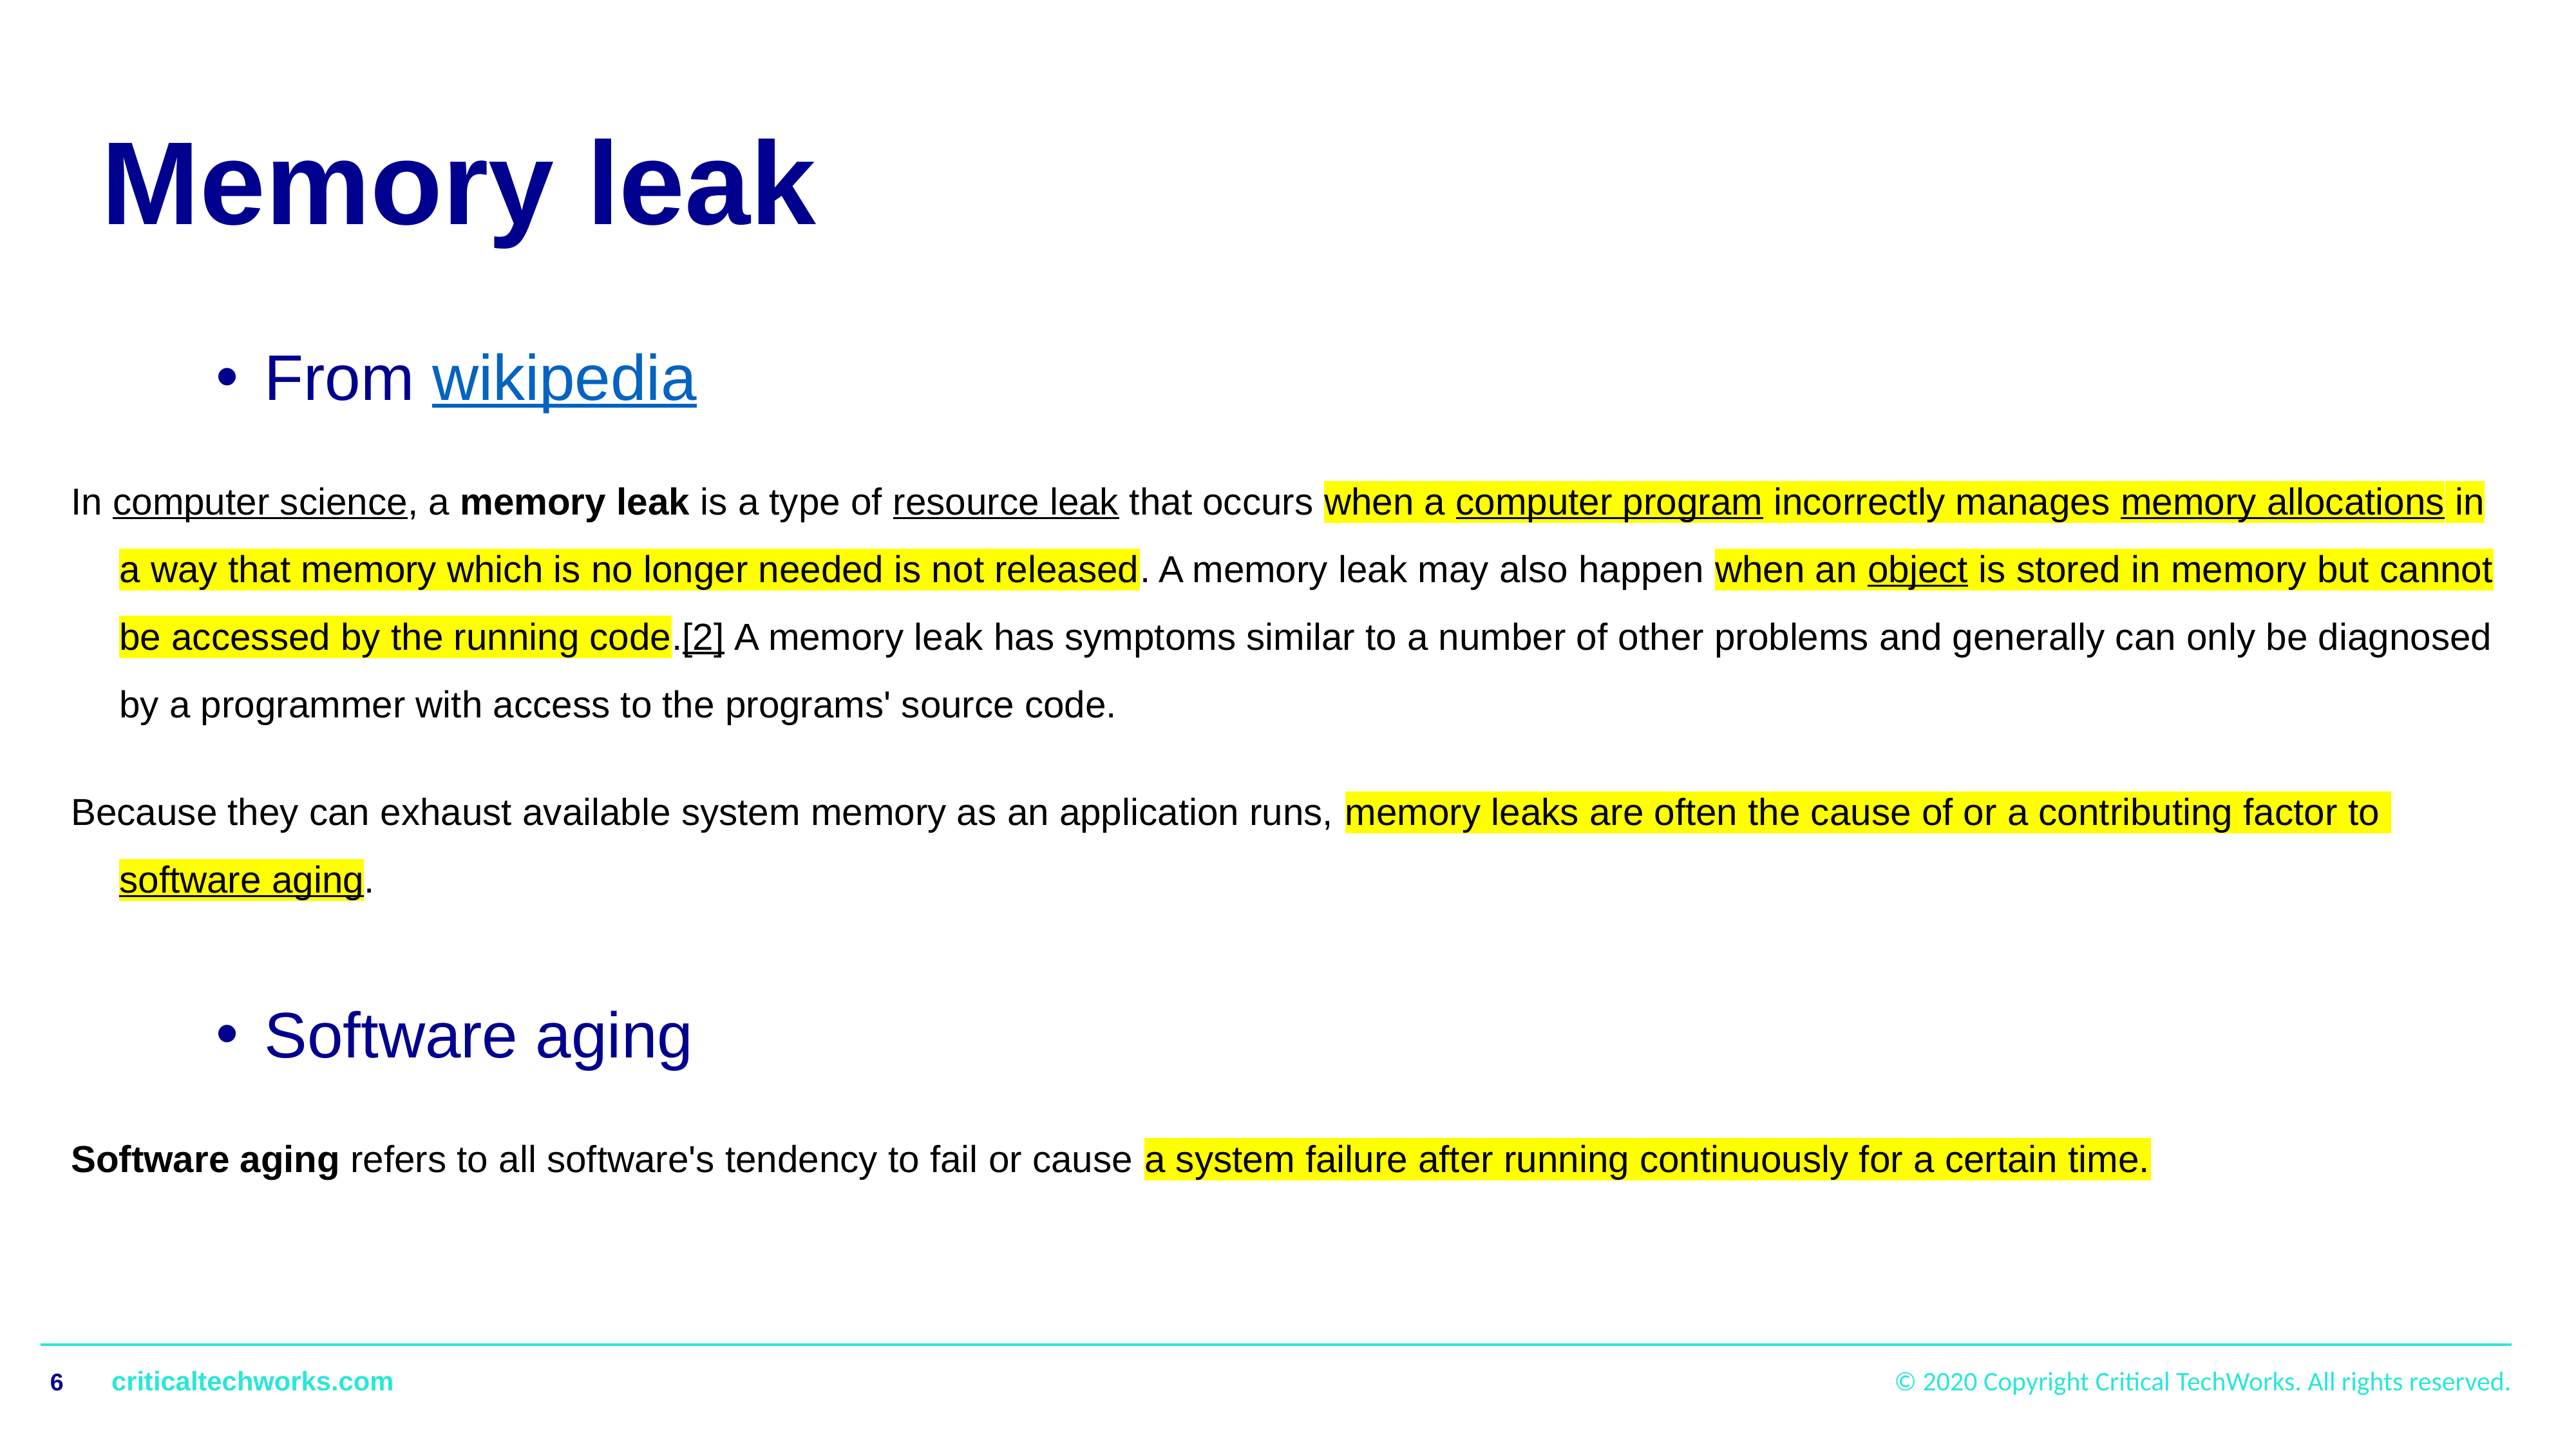

# Memory leak
From wikipedia
In computer science, a memory leak is a type of resource leak that occurs when a computer program incorrectly manages memory allocations in a way that memory which is no longer needed is not released. A memory leak may also happen when an object is stored in memory but cannot be accessed by the running code.[2] A memory leak has symptoms similar to a number of other problems and generally can only be diagnosed by a programmer with access to the programs' source code.
Because they can exhaust available system memory as an application runs, memory leaks are often the cause of or a contributing factor to software aging.

Software aging
Software aging refers to all software's tendency to fail or cause a system failure after running continuously for a certain time.